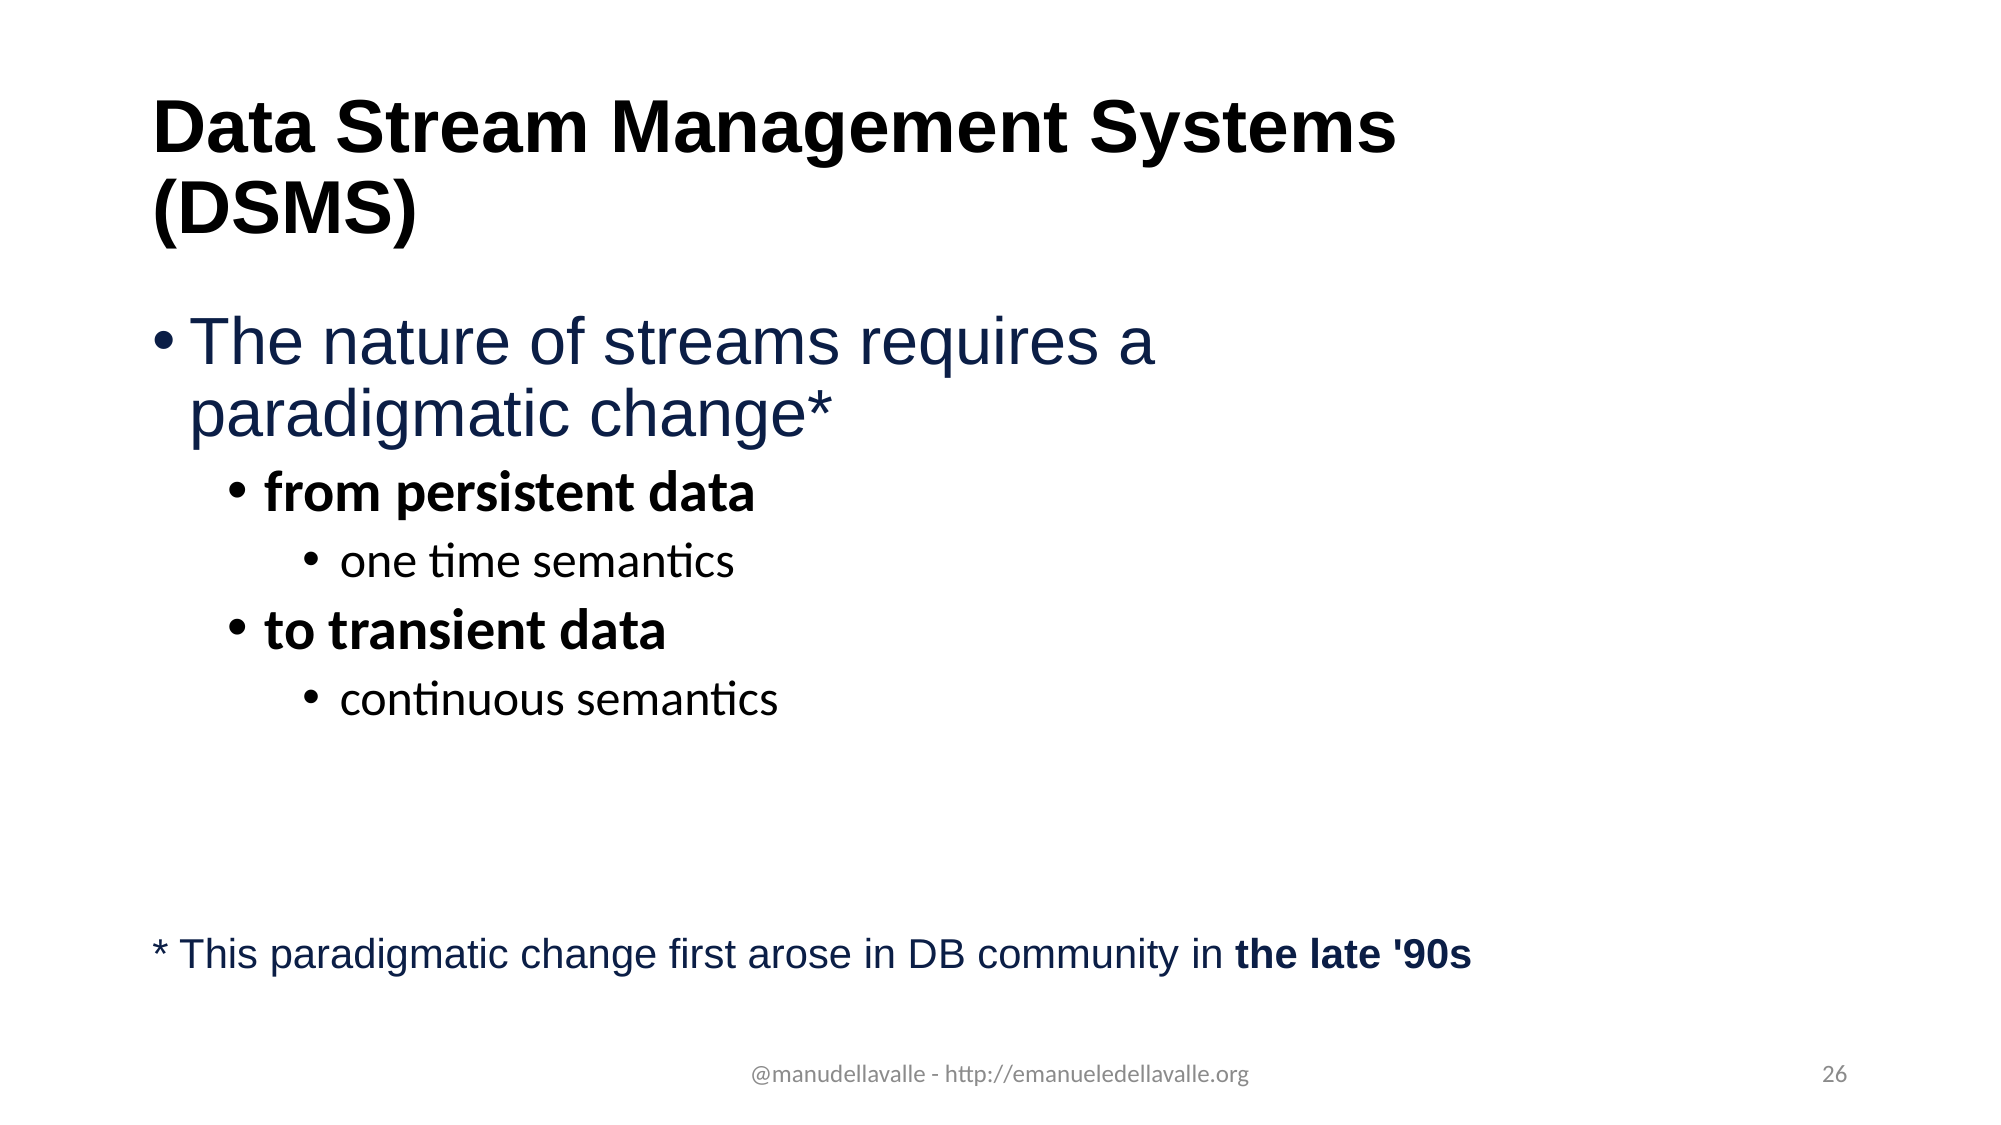

# Data Stream Management Systems (DSMS)
The nature of streams requires a
paradigmatic change*
from persistent data
one time semantics
to transient data
continuous semantics

* This paradigmatic change first arose in DB community in the late '90s
@manudellavalle - http://emanueledellavalle.org
26